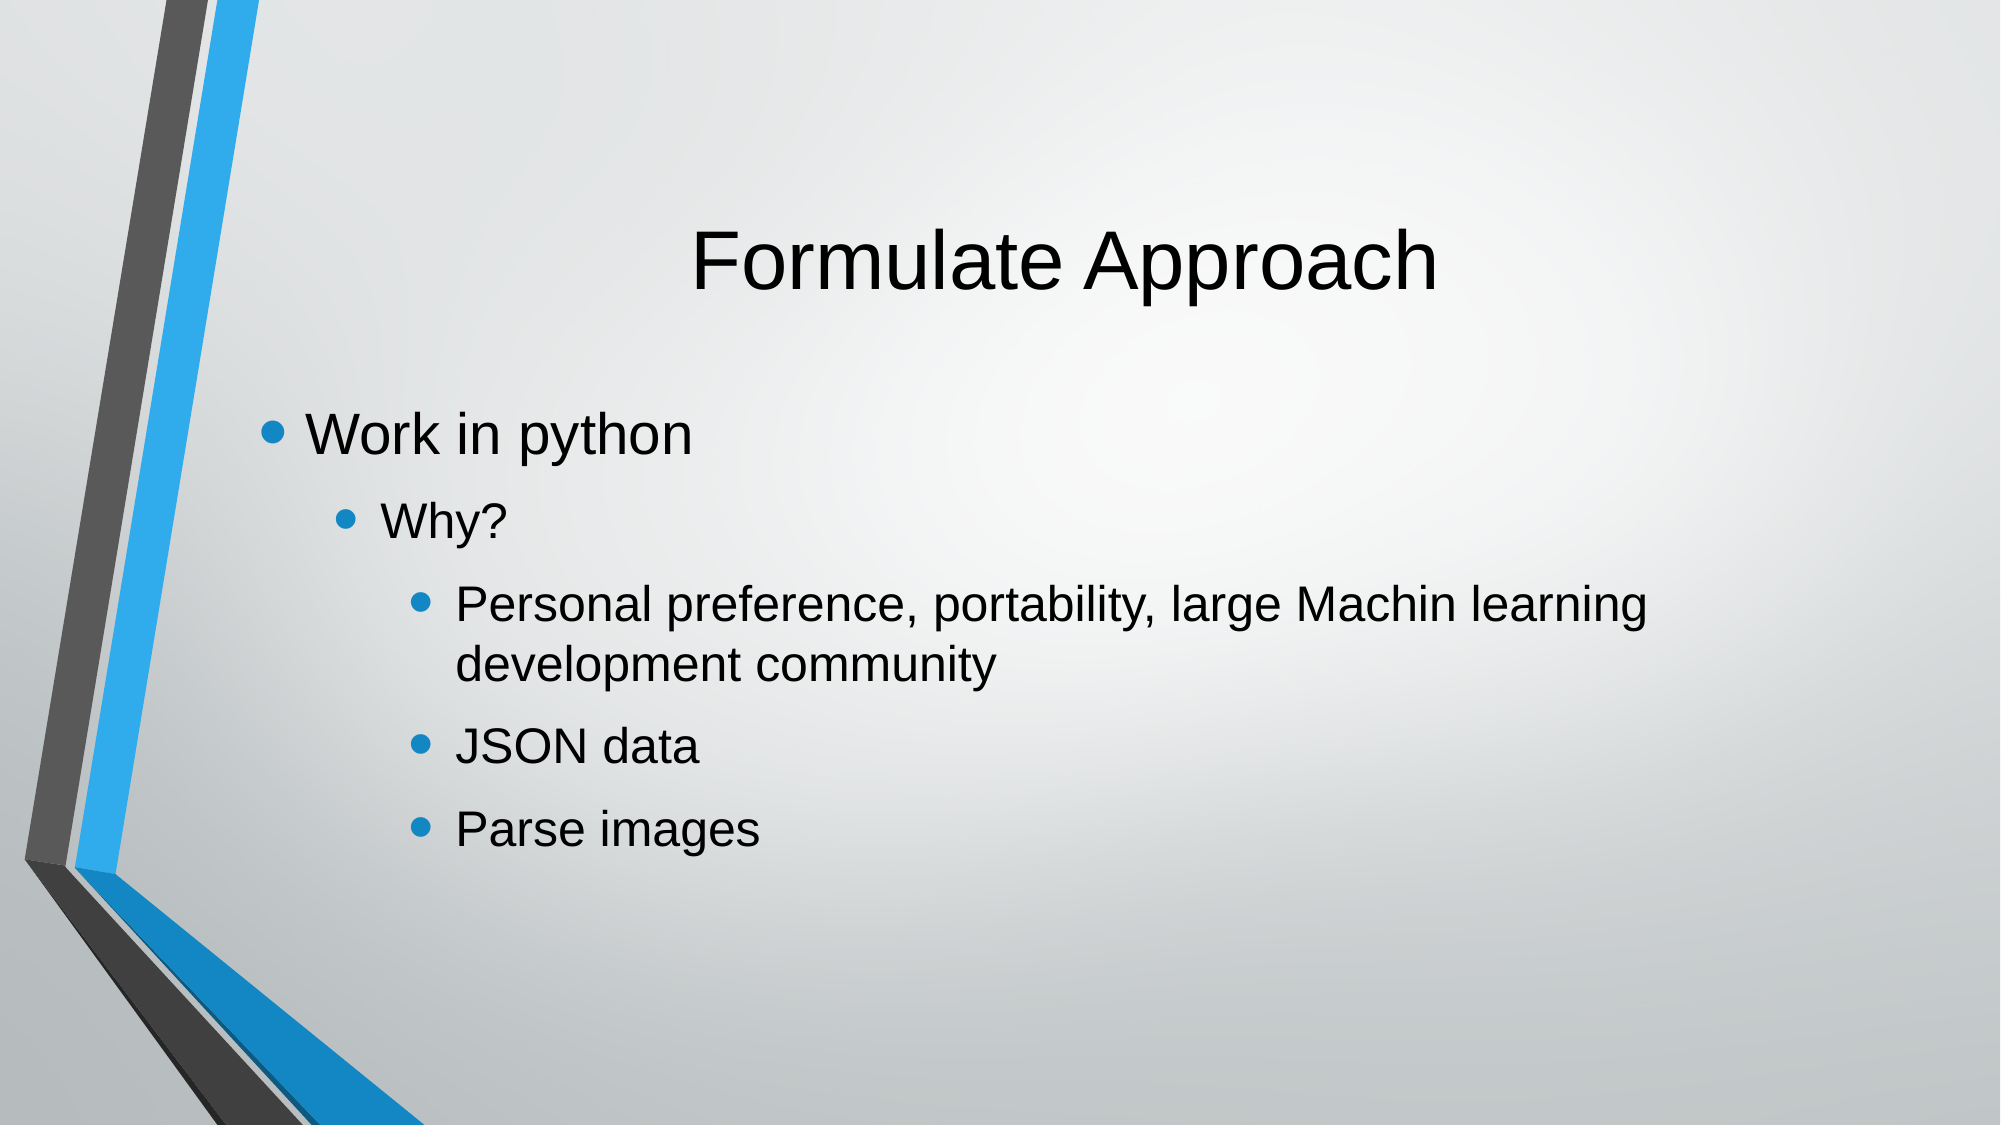

# Formulate Approach
Work in python
Why?
Personal preference, portability, large Machin learning development community
JSON data
Parse images